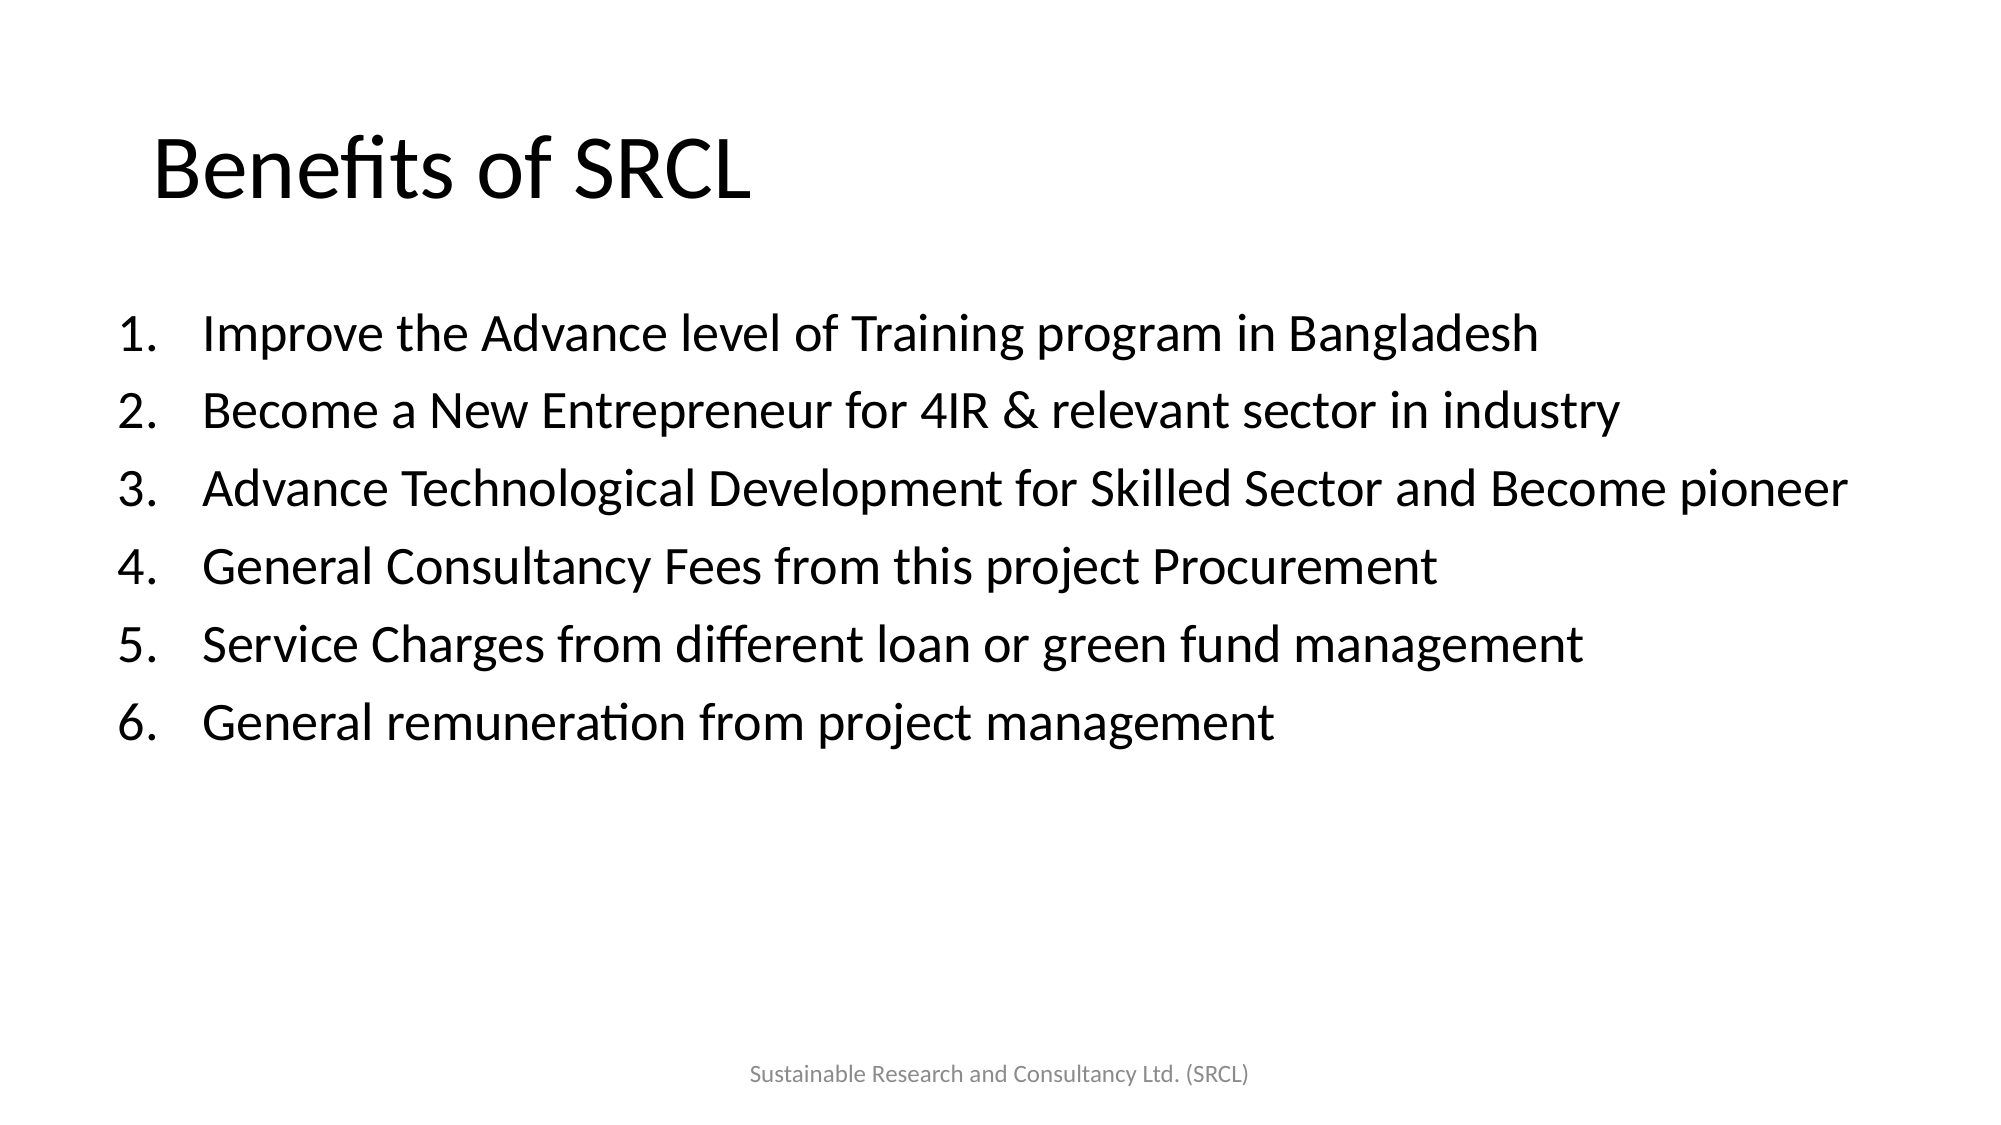

# Benefits of SRCL
Improve the Advance level of Training program in Bangladesh
Become a New Entrepreneur for 4IR & relevant sector in industry
Advance Technological Development for Skilled Sector and Become pioneer
General Consultancy Fees from this project Procurement
Service Charges from different loan or green fund management
General remuneration from project management

Sustainable Research and Consultancy Ltd. (SRCL)